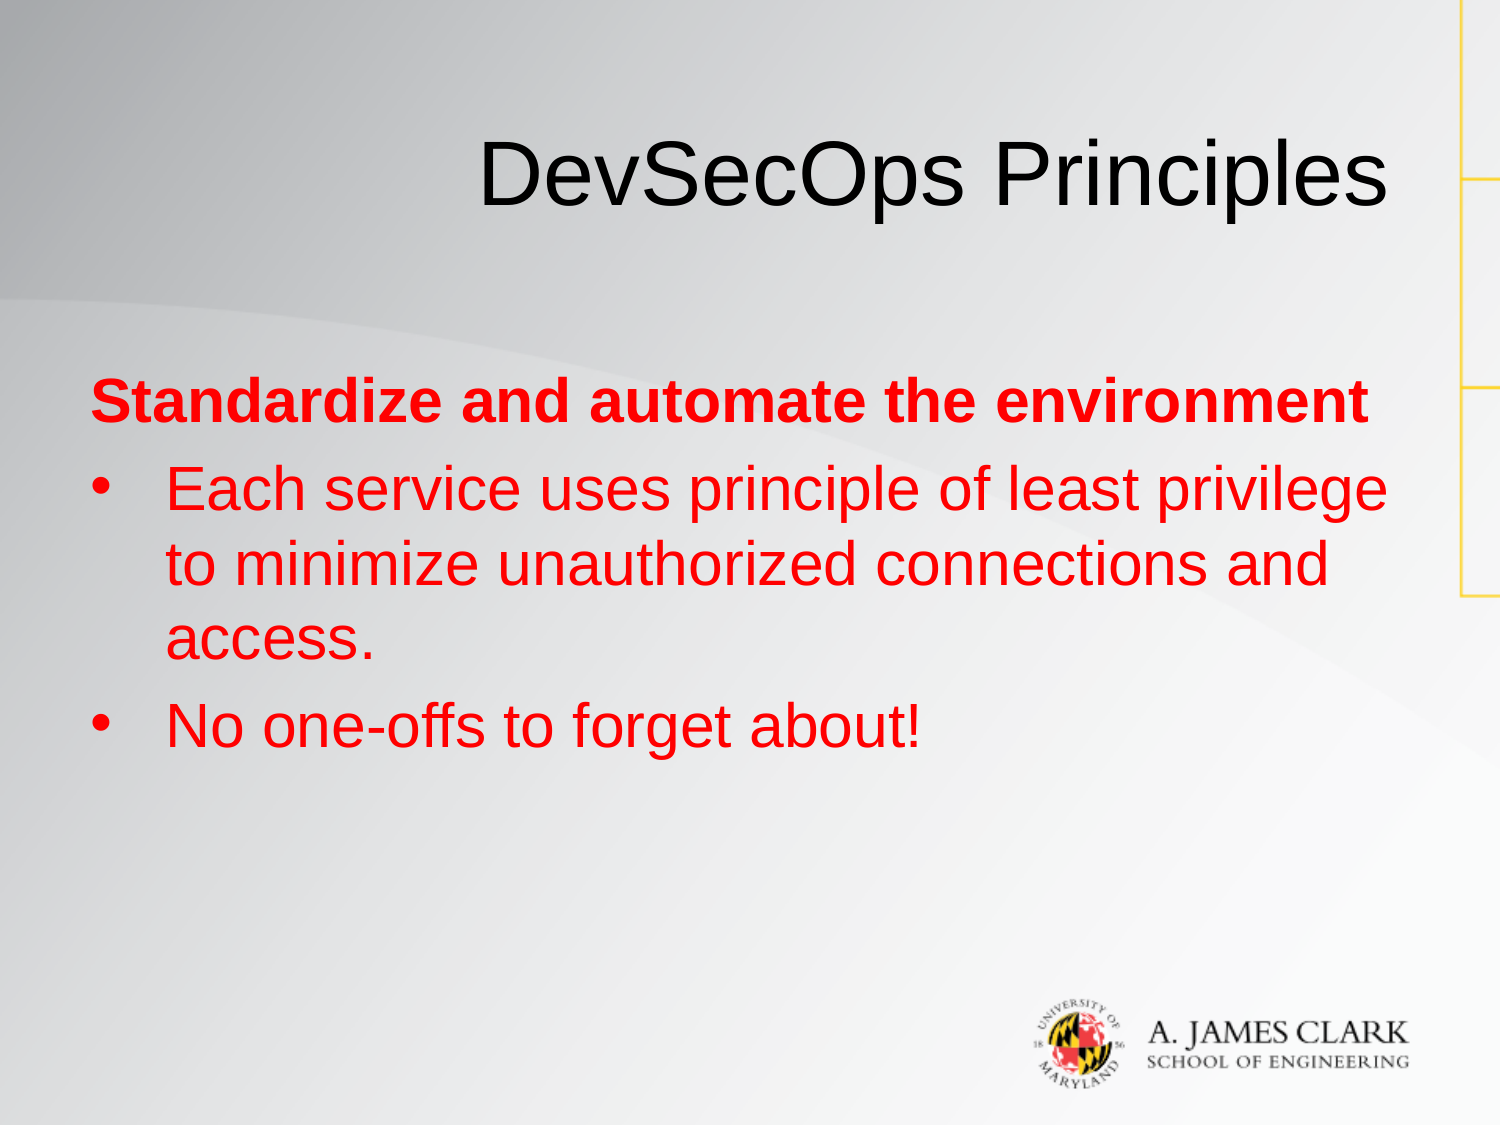

# DevSecOps Principles
Standardize and automate the environment
Each service uses principle of least privilege to minimize unauthorized connections and access.
No one-offs to forget about!